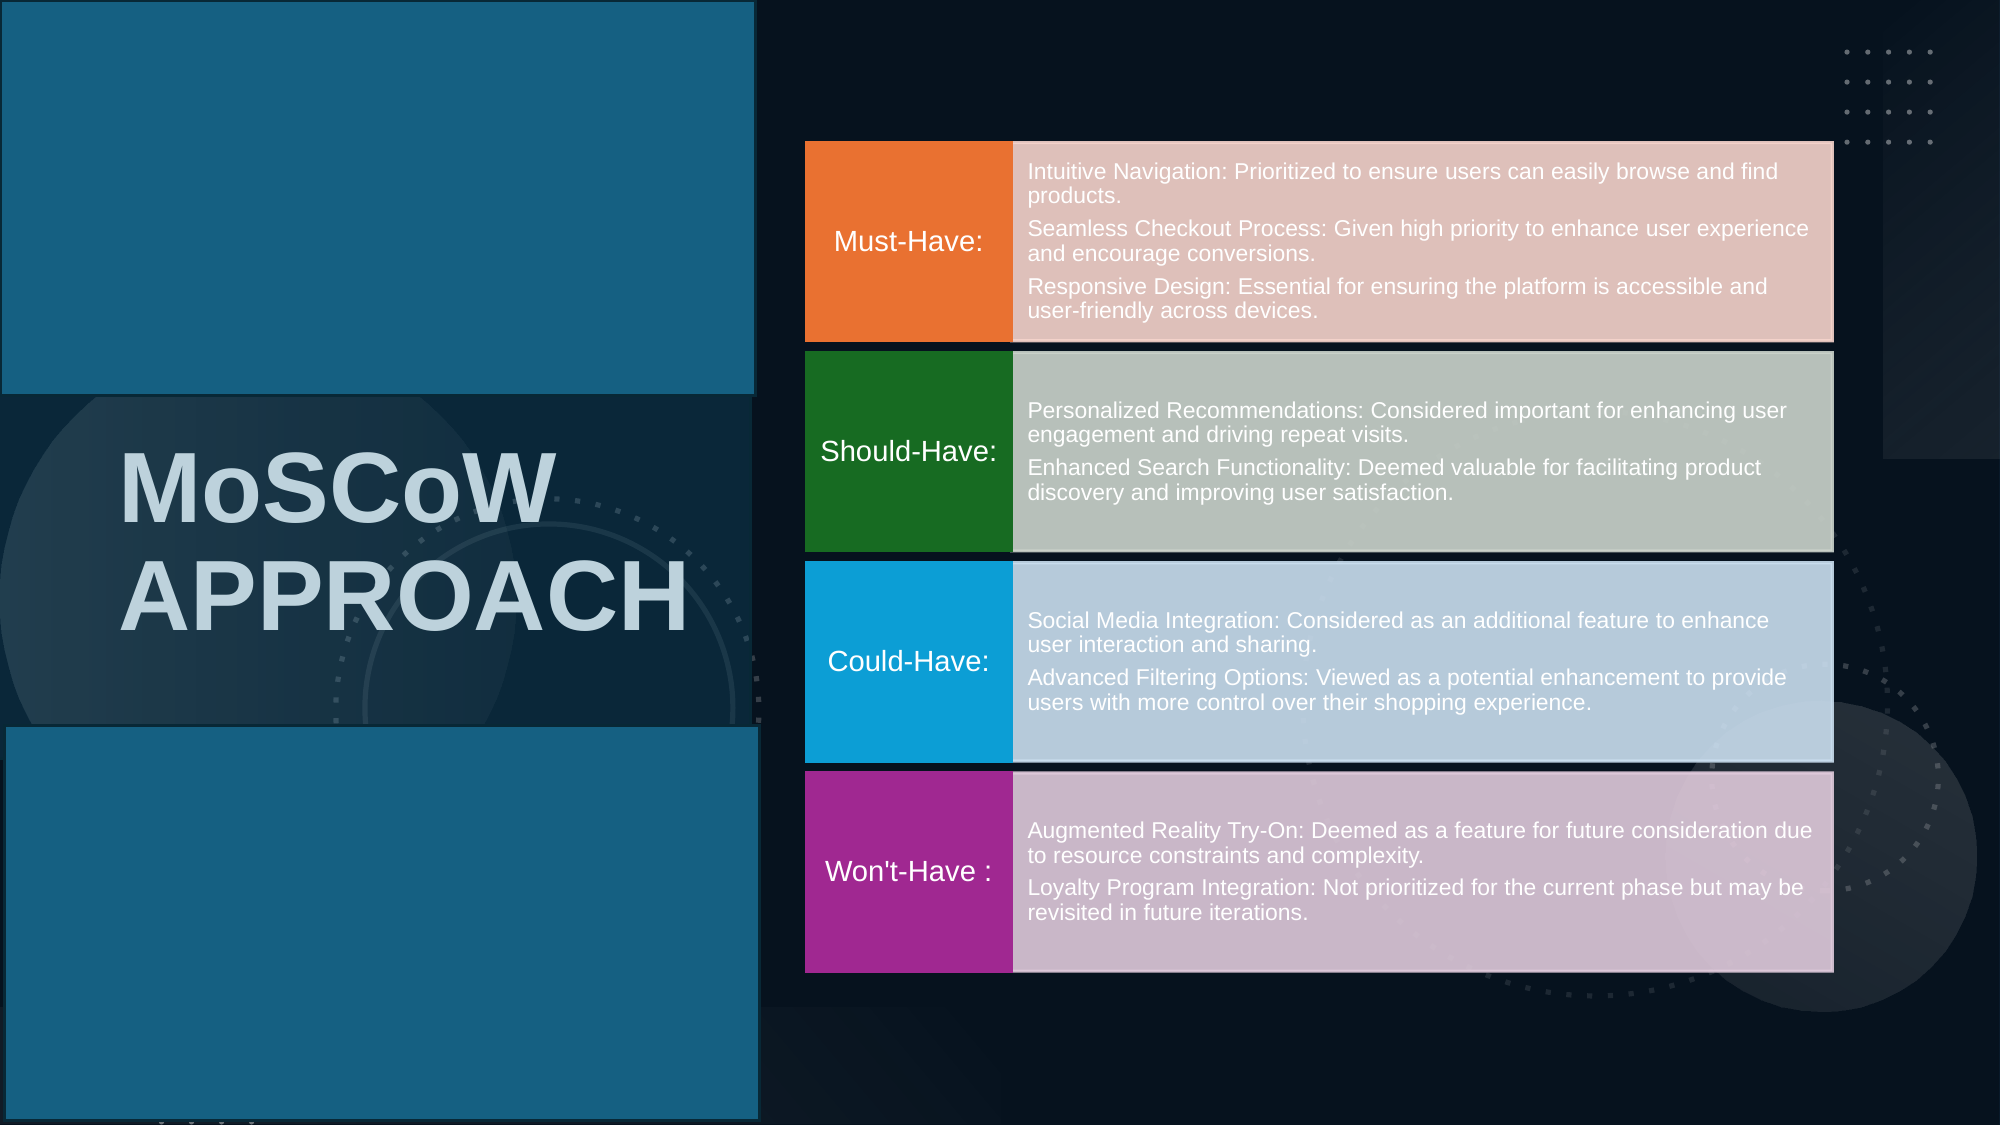

# MoSCoW APPROACH

Must-Have:

Intuitive Navigation: Prioritized to ensure users can easily browse and find products.
Seamless Checkout Process: Given high priority to enhance user experience and encourage conversions.
Responsive Design: Essential for ensuring the platform is accessible and user-friendly across devices.

Should-Have:

Personalized Recommendations: Considered important for enhancing user engagement and driving repeat visits.
Enhanced Search Functionality: Deemed valuable for facilitating product discovery and improving user satisfaction.

Could-Have:

Social Media Integration: Considered as an additional feature to enhance user interaction and sharing.
Advanced Filtering Options: Viewed as a potential enhancement to provide users with more control over their shopping experience.

Won't-Have :

Augmented Reality Try-On: Deemed as a feature for future consideration due to resource constraints and complexity.
Loyalty Program Integration: Not prioritized for the current phase but may be revisited in future iterations.